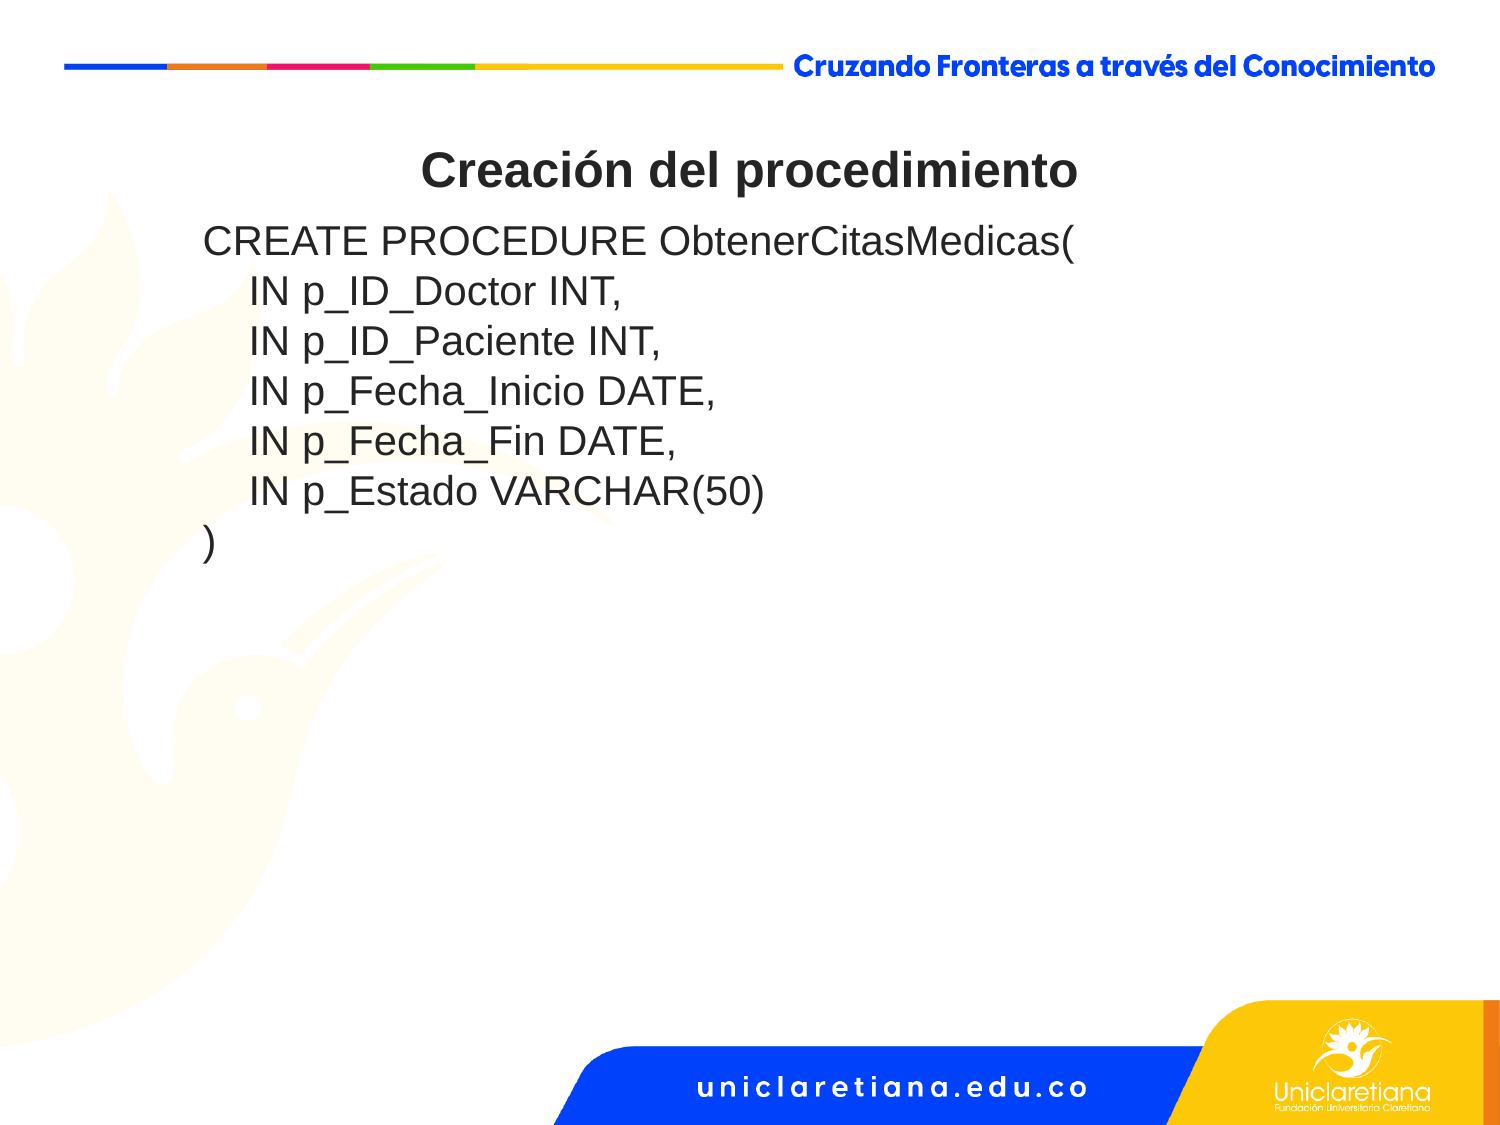

Creación del procedimiento
CREATE PROCEDURE ObtenerCitasMedicas(
    IN p_ID_Doctor INT,
    IN p_ID_Paciente INT,
    IN p_Fecha_Inicio DATE,
    IN p_Fecha_Fin DATE,
    IN p_Estado VARCHAR(50)
)